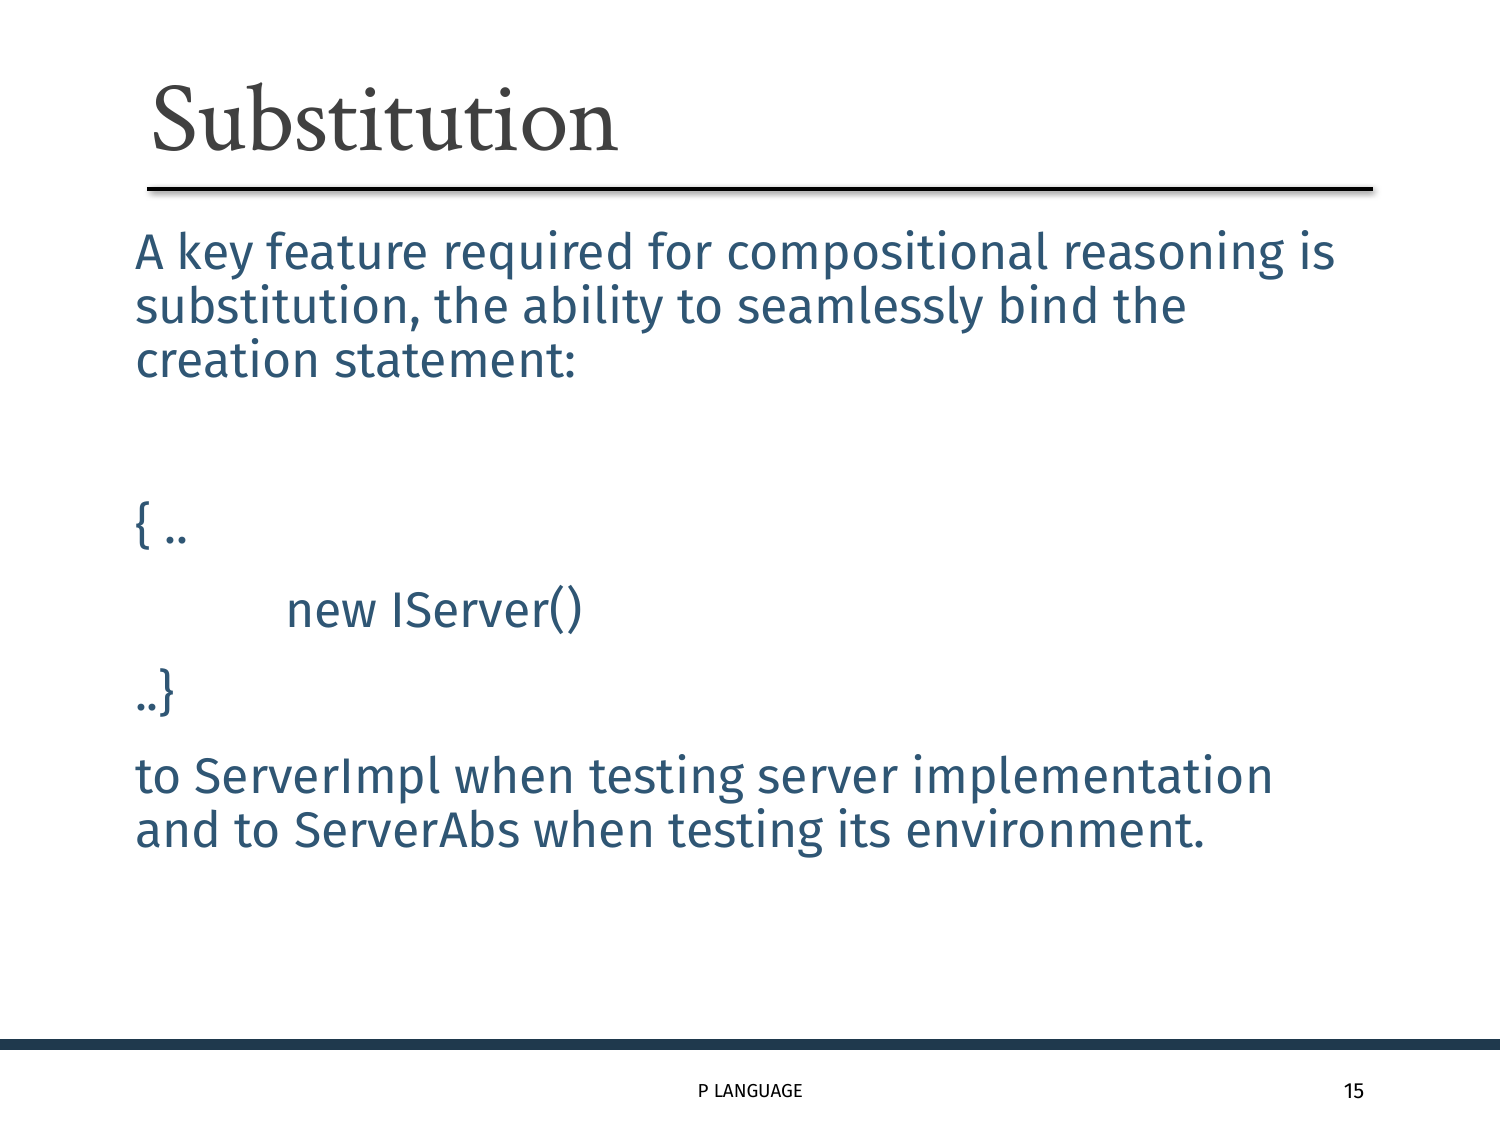

# Substitution
A key feature required for compositional reasoning is substitution, the ability to seamlessly bind the creation statement:

{ ..
	new IServer()
..}
to ServerImpl when testing server implementation and to ServerAbs when testing its environment.

P Language
15